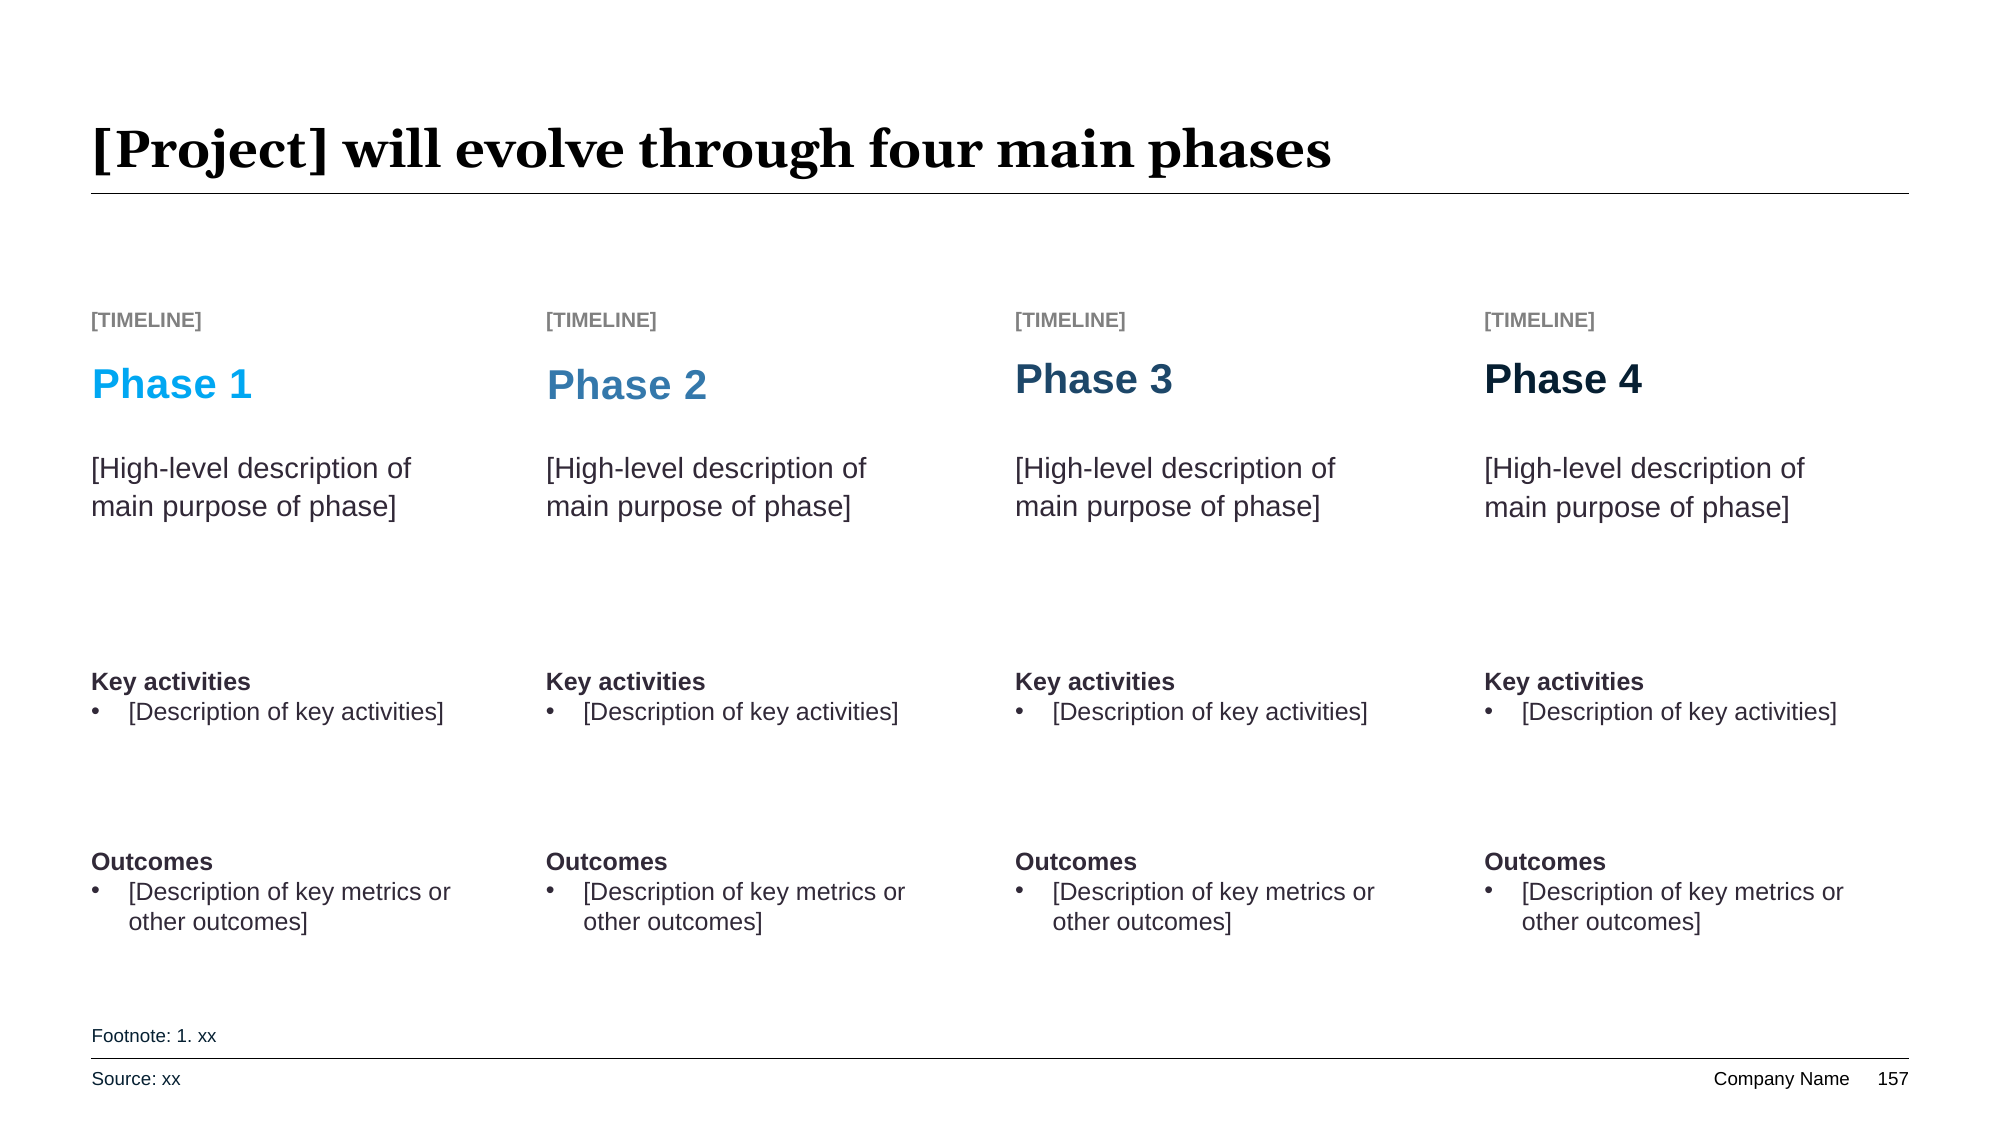

# [Project] will evolve through four main phases

[TIMELINE]
[TIMELINE]
[TIMELINE]
[TIMELINE]
Phase 1
Phase 2
Phase 3
Phase 4
[High-level description of main purpose of phase]

[High-level description of main purpose of phase]

[High-level description of main purpose of phase]

[High-level description of main purpose of phase]

Key activities
[Description of key activities]

Outcomes
[Description of key metrics or other outcomes]

Key activities
[Description of key activities]

Outcomes
[Description of key metrics or other outcomes]

Key activities
[Description of key activities]

Outcomes
[Description of key metrics or other outcomes]

Key activities
[Description of key activities]

Outcomes
[Description of key metrics or other outcomes]

Footnote: 1. xx
Source: xx